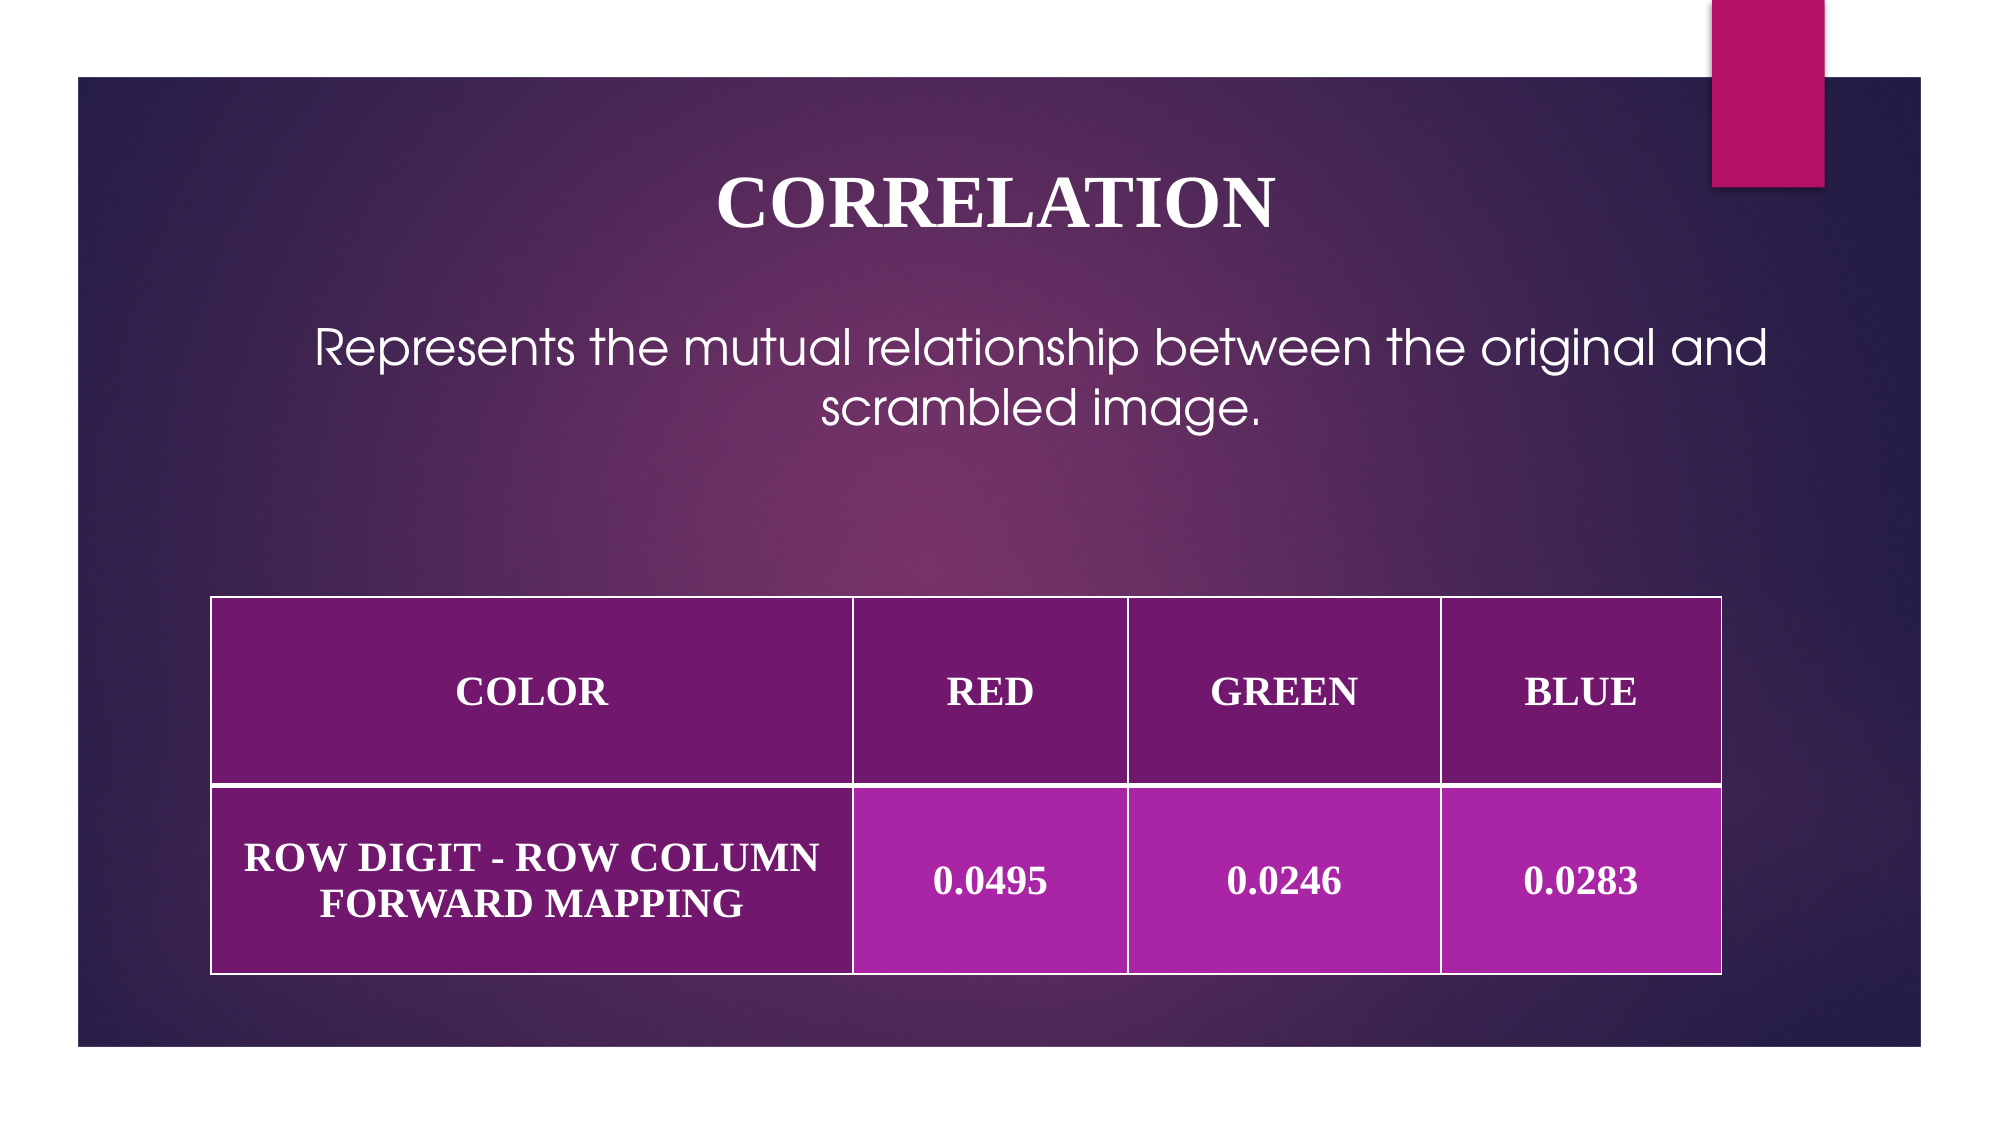

CORRELATION
Represents the mutual relationship between the original and scrambled image.
| COLOR | RED | GREEN | BLUE |
| --- | --- | --- | --- |
| ROW DIGIT - ROW COLUMN FORWARD MAPPING | 0.0495 | 0.0246 | 0.0283 |